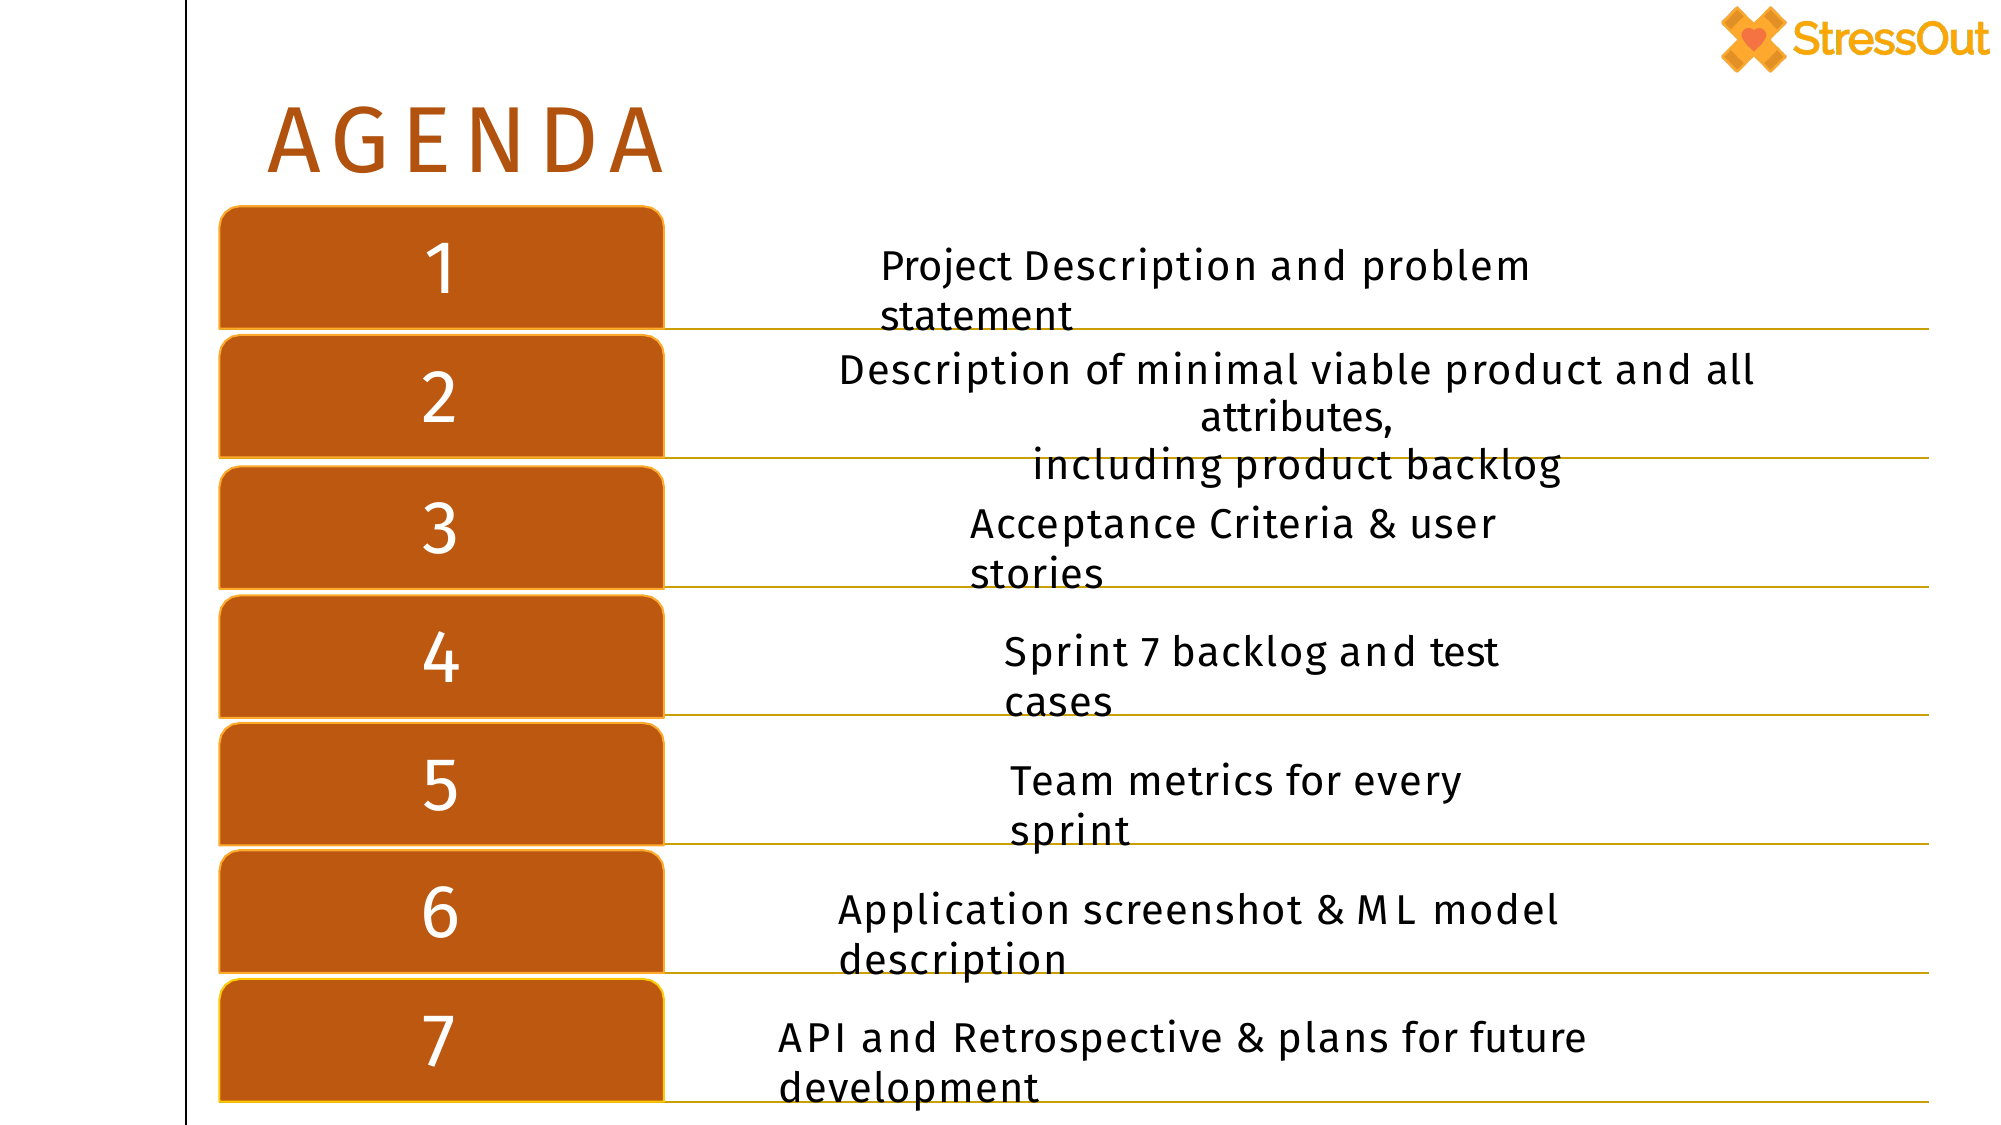

# AGENDA

1
Project Description and problem statement

Description of minimal viable product and all attributes,
including product backlog
2

3
Acceptance Criteria & user stories

4
Sprint 7 backlog and test cases

5
Team metrics for every sprint

6
Application screenshot & ML model description

7
API and Retrospective & plans for future development